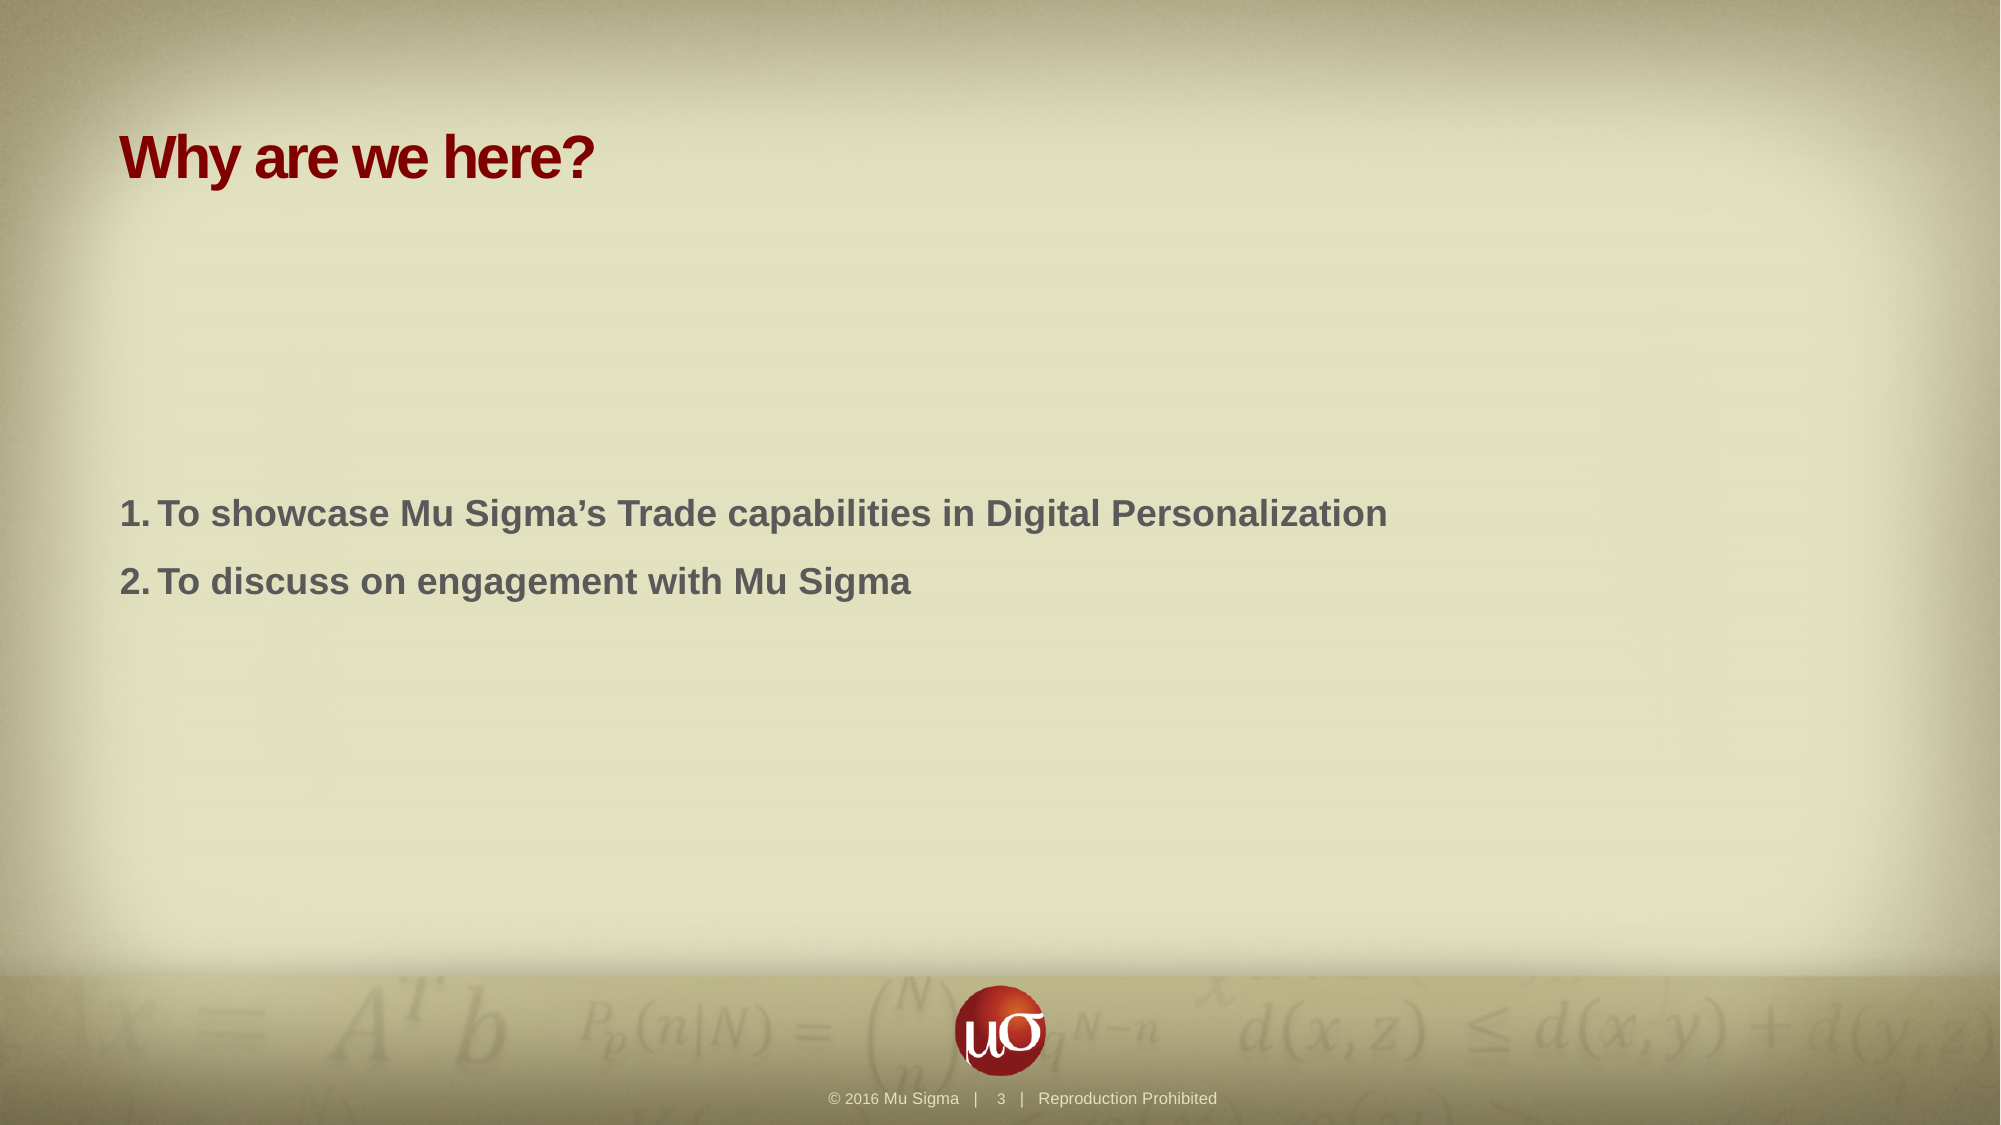

Why are we here?
To showcase Mu Sigma’s Trade capabilities in Digital Personalization
To discuss on engagement with Mu Sigma